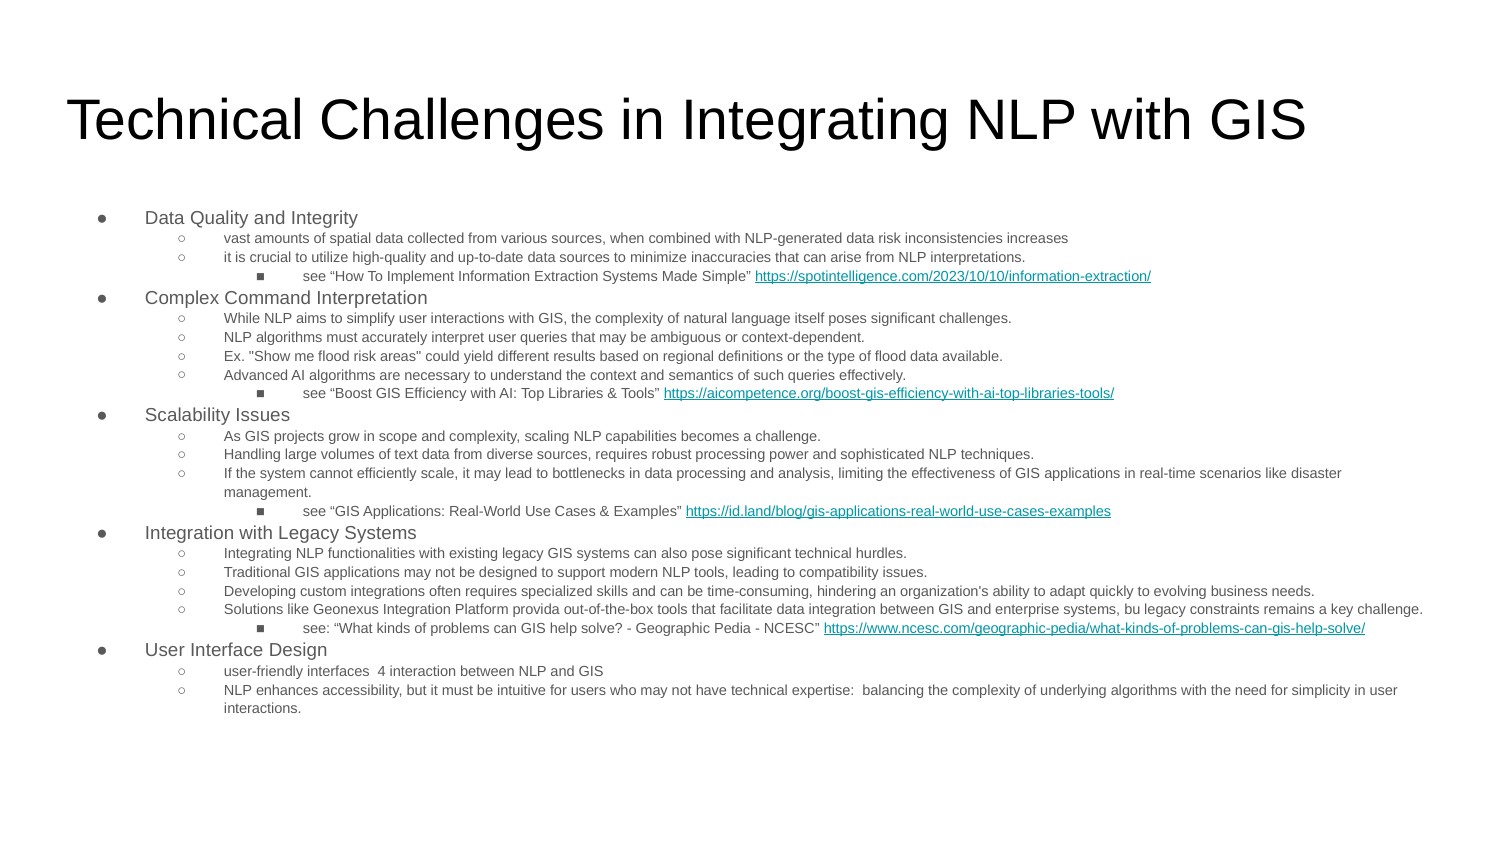

# Technical Challenges in Integrating NLP with GIS
Data Quality and Integrity
vast amounts of spatial data collected from various sources, when combined with NLP-generated data risk inconsistencies increases
it is crucial to utilize high-quality and up-to-date data sources to minimize inaccuracies that can arise from NLP interpretations.
see “How To Implement Information Extraction Systems Made Simple” https://spotintelligence.com/2023/10/10/information-extraction/
Complex Command Interpretation
While NLP aims to simplify user interactions with GIS, the complexity of natural language itself poses significant challenges.
NLP algorithms must accurately interpret user queries that may be ambiguous or context-dependent.
Ex. "Show me flood risk areas" could yield different results based on regional definitions or the type of flood data available.
Advanced AI algorithms are necessary to understand the context and semantics of such queries effectively.
see “Boost GIS Efficiency with AI: Top Libraries & Tools” https://aicompetence.org/boost-gis-efficiency-with-ai-top-libraries-tools/
Scalability Issues
As GIS projects grow in scope and complexity, scaling NLP capabilities becomes a challenge.
Handling large volumes of text data from diverse sources, requires robust processing power and sophisticated NLP techniques.
If the system cannot efficiently scale, it may lead to bottlenecks in data processing and analysis, limiting the effectiveness of GIS applications in real-time scenarios like disaster management.
see “GIS Applications: Real-World Use Cases & Examples” https://id.land/blog/gis-applications-real-world-use-cases-examples
Integration with Legacy Systems
Integrating NLP functionalities with existing legacy GIS systems can also pose significant technical hurdles.
Traditional GIS applications may not be designed to support modern NLP tools, leading to compatibility issues.
Developing custom integrations often requires specialized skills and can be time-consuming, hindering an organization's ability to adapt quickly to evolving business needs.
Solutions like Geonexus Integration Platform provida out-of-the-box tools that facilitate data integration between GIS and enterprise systems, bu legacy constraints remains a key challenge.
see: “What kinds of problems can GIS help solve? - Geographic Pedia - NCESC” https://www.ncesc.com/geographic-pedia/what-kinds-of-problems-can-gis-help-solve/
User Interface Design
user-friendly interfaces  4 interaction between NLP and GIS
NLP enhances accessibility, but it must be intuitive for users who may not have technical expertise:  balancing the complexity of underlying algorithms with the need for simplicity in user interactions.